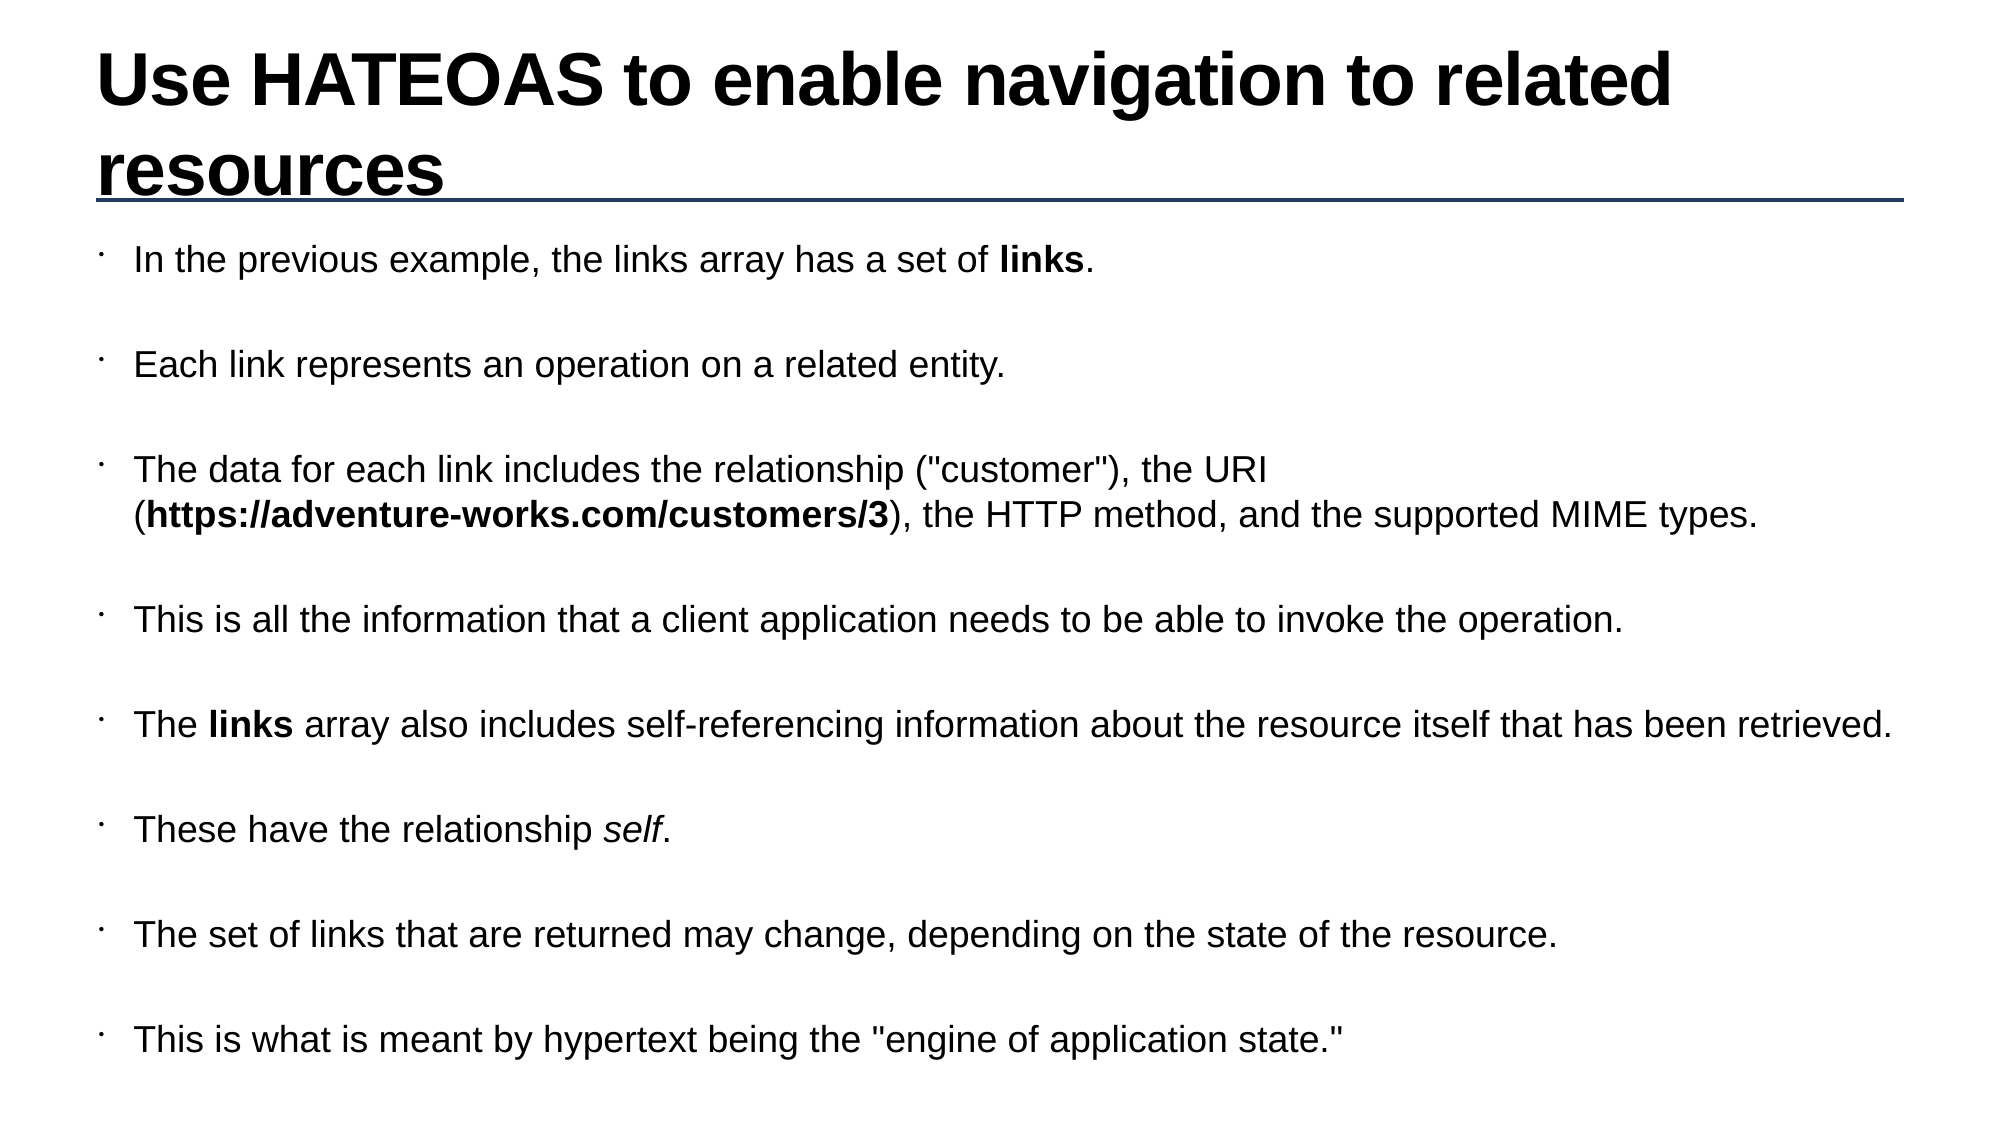

# Use HATEOAS to enable navigation to related resources
In the previous example, the links array has a set of links.

Each link represents an operation on a related entity.

The data for each link includes the relationship ("customer"), the URI (https://adventure-works.com/customers/3), the HTTP method, and the supported MIME types.

This is all the information that a client application needs to be able to invoke the operation.

The links array also includes self-referencing information about the resource itself that has been retrieved.

These have the relationship self.

The set of links that are returned may change, depending on the state of the resource.

This is what is meant by hypertext being the "engine of application state."